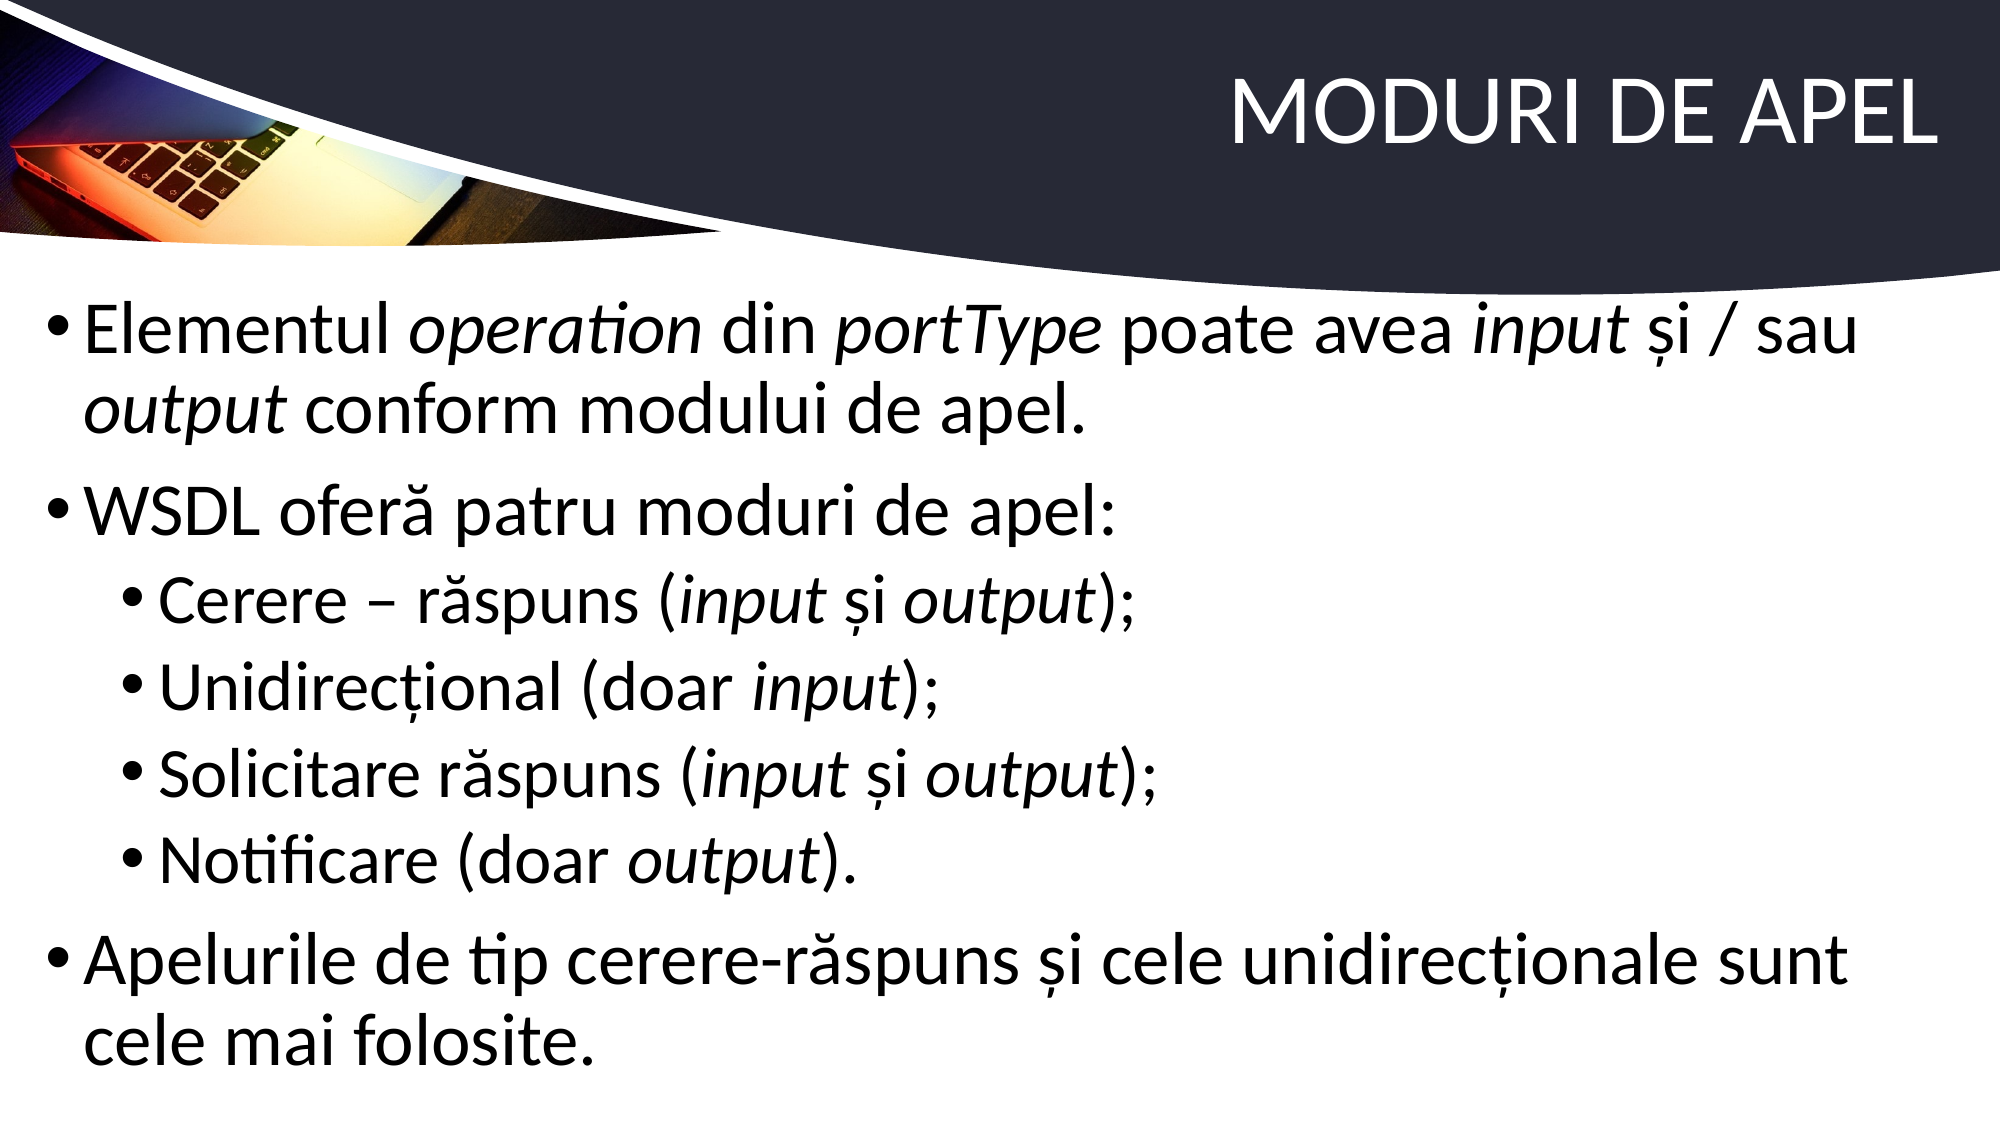

# Moduri de apel
Elementul operation din portType poate avea input și / sau output conform modului de apel.
WSDL oferă patru moduri de apel:
Cerere – răspuns (input și output);
Unidirecțional (doar input);
Solicitare răspuns (input și output);
Notificare (doar output).
Apelurile de tip cerere-răspuns și cele unidirecționale sunt cele mai folosite.